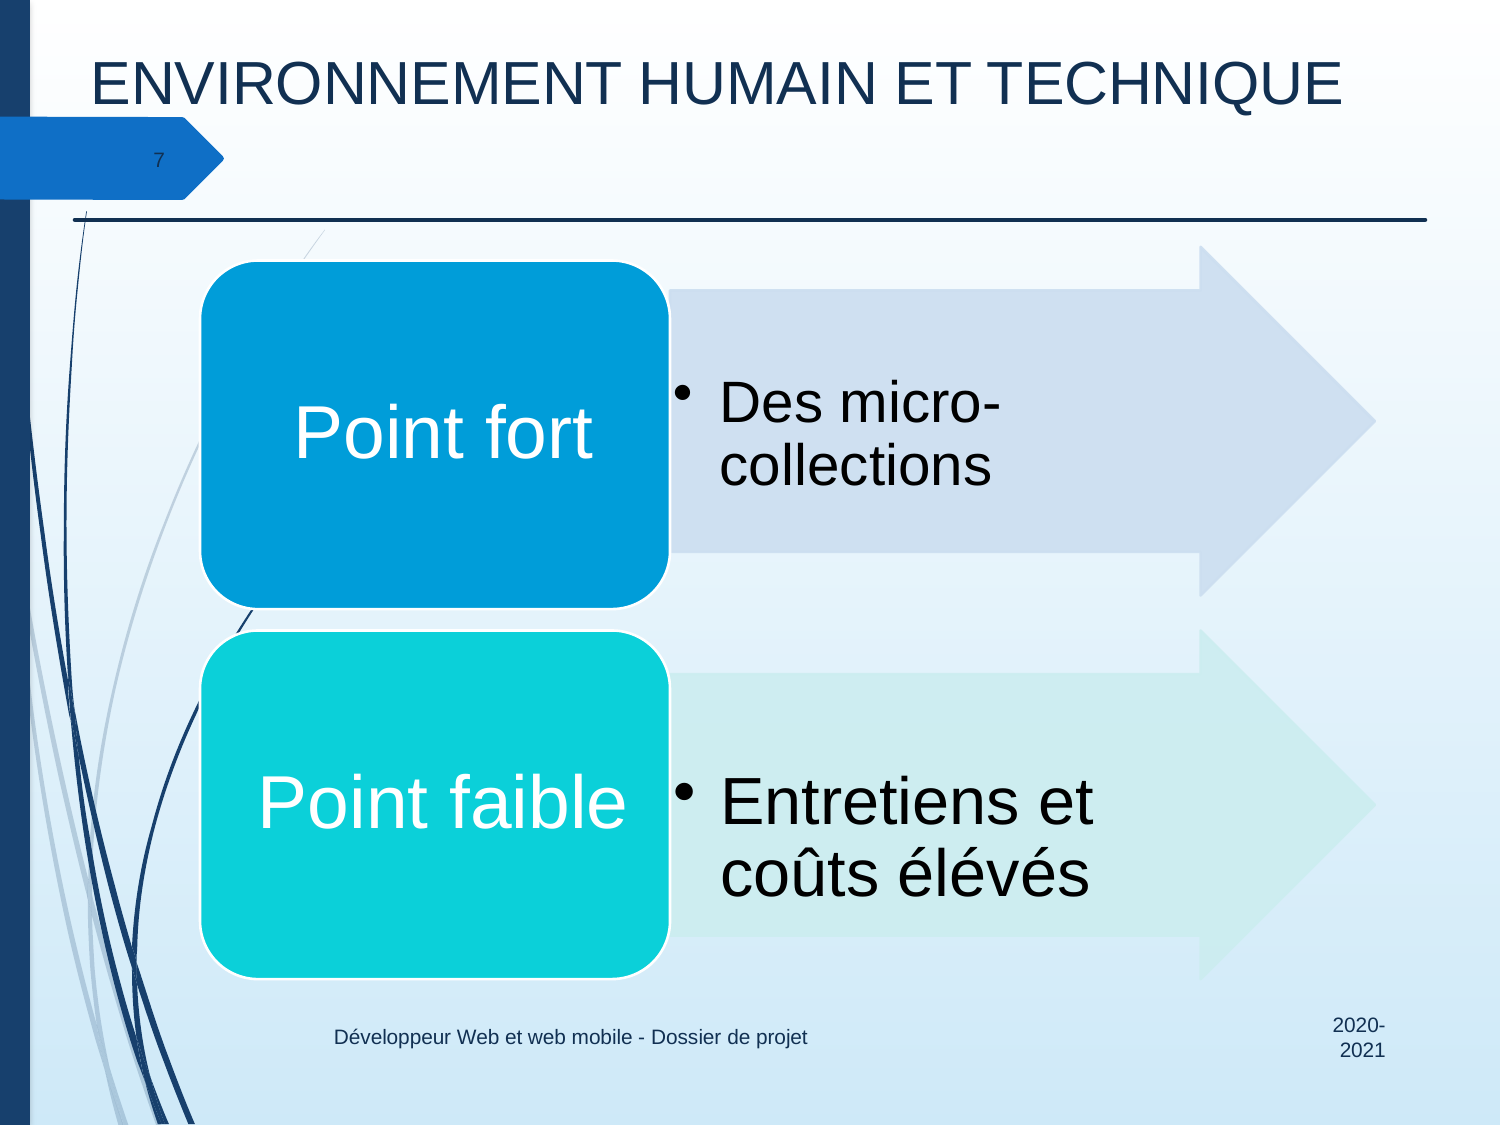

# Environnement humain et technique
7

Des micro-collections
Point fort

Entretiens et coûts élévés
Point faible
2020-2021
Développeur Web et web mobile - Dossier de projet